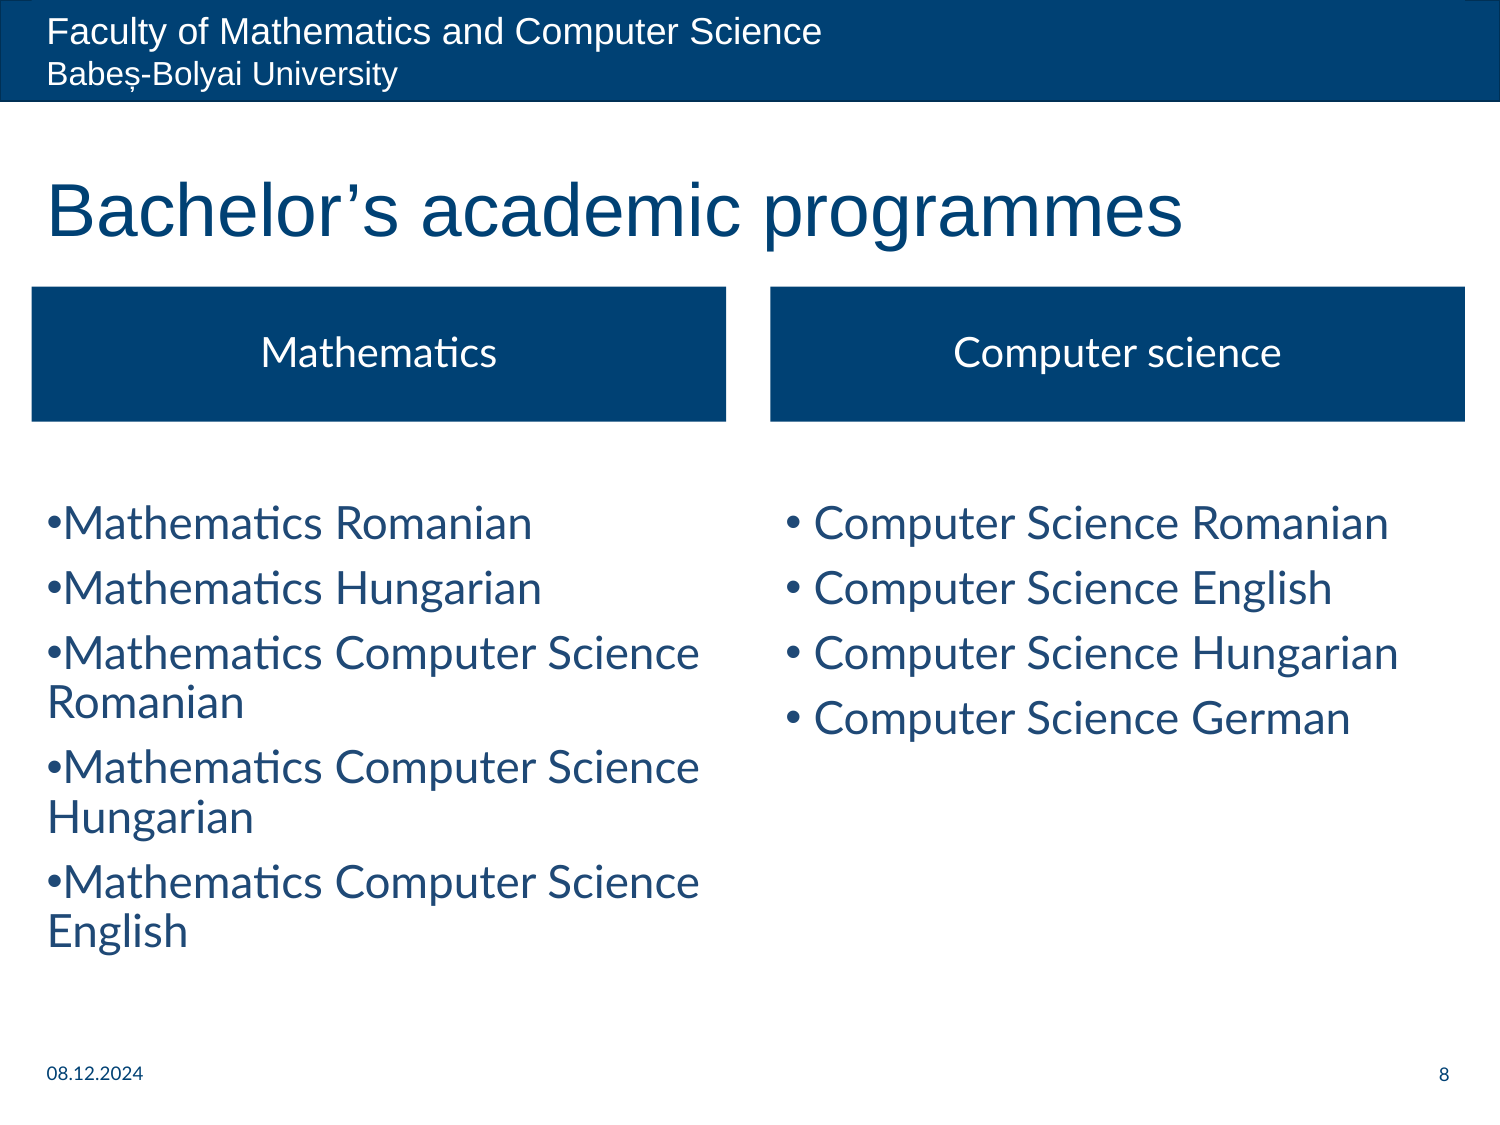

# Bachelor’s academic programmes
Mathematics
Computer science

Mathematics Romanian
Mathematics Hungarian
Mathematics Computer Science Romanian
Mathematics Computer Science Hungarian
Mathematics Computer Science English

Computer Science Romanian
Computer Science English
Computer Science Hungarian
Computer Science German
08.12.2024
8